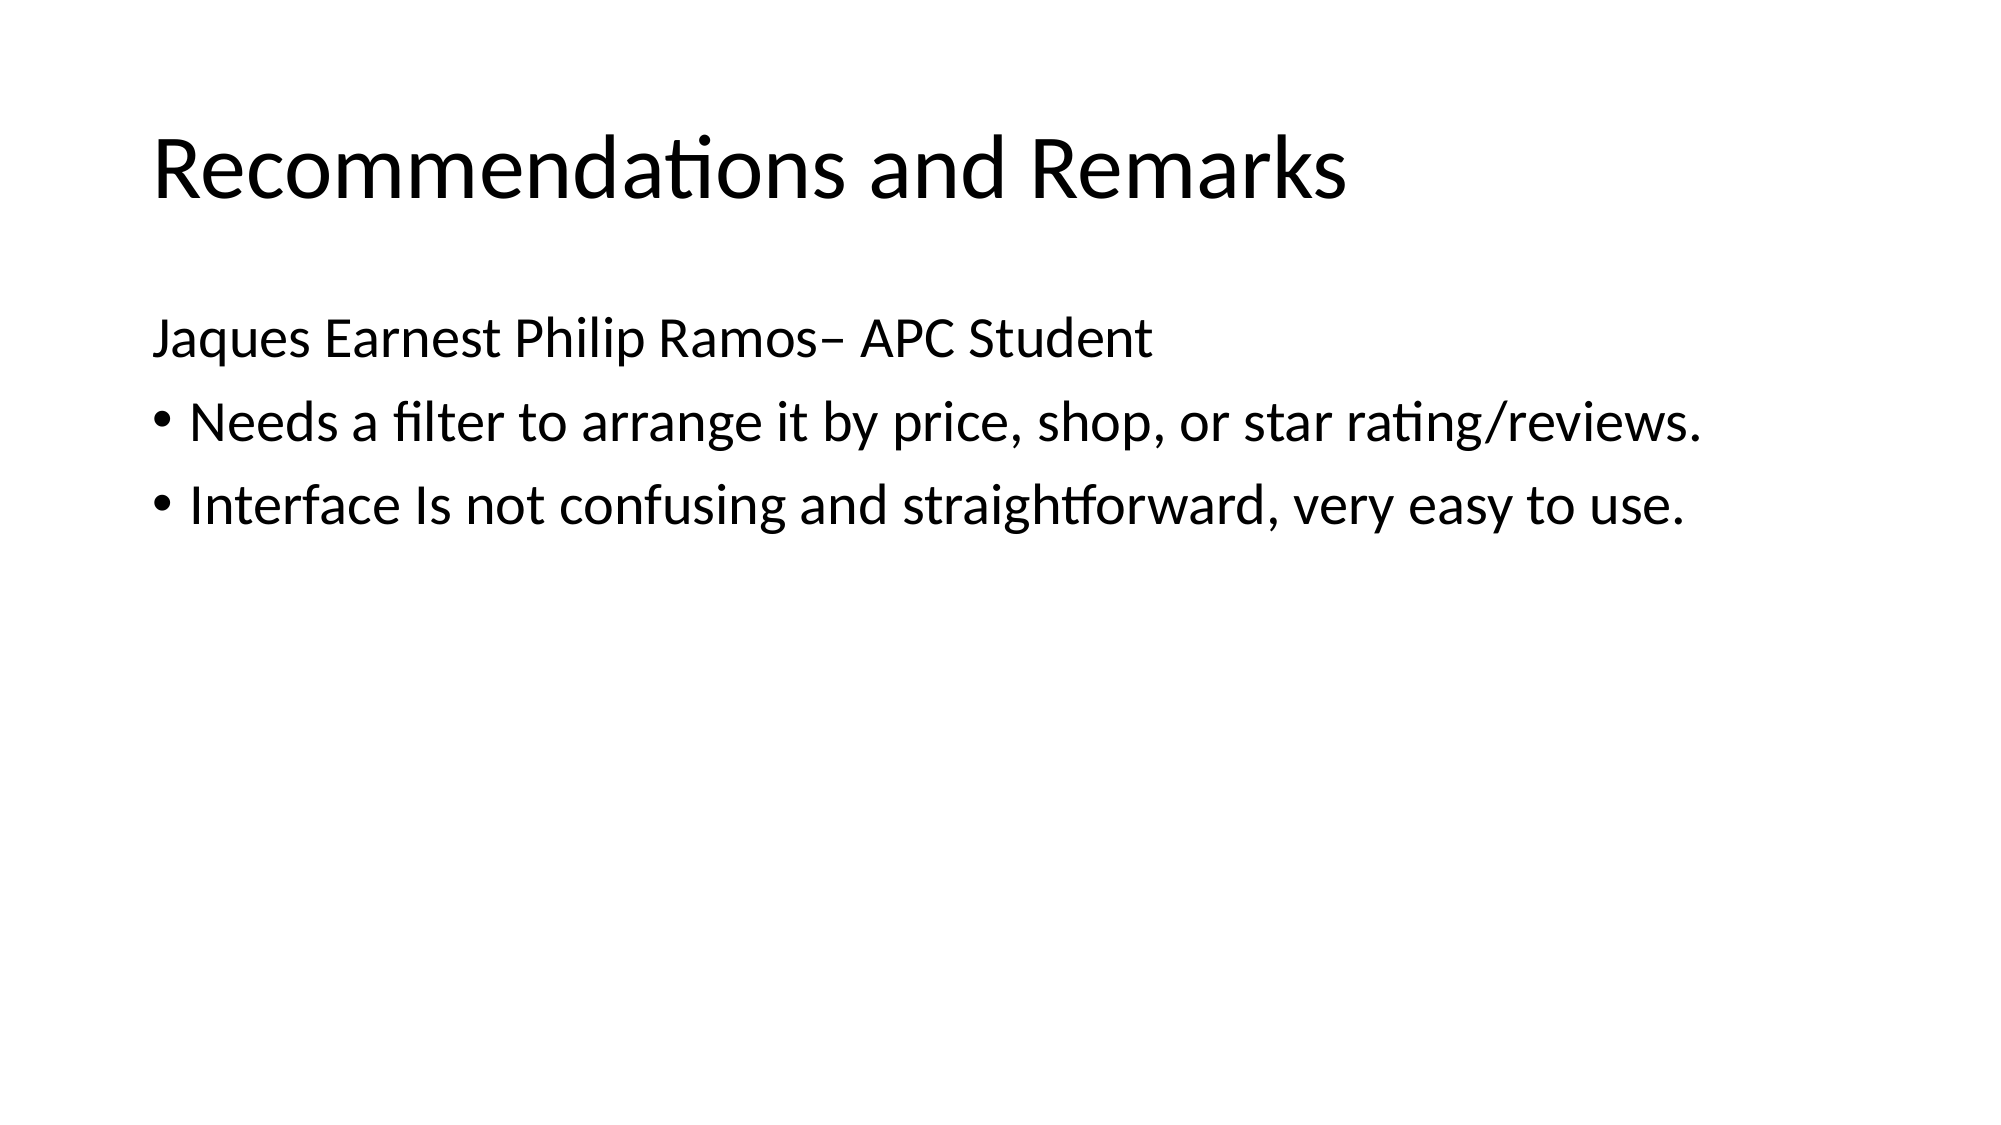

# Recommendations and Remarks
Jaques Earnest Philip Ramos– APC Student
Needs a filter to arrange it by price, shop, or star rating/reviews.
Interface Is not confusing and straightforward, very easy to use.